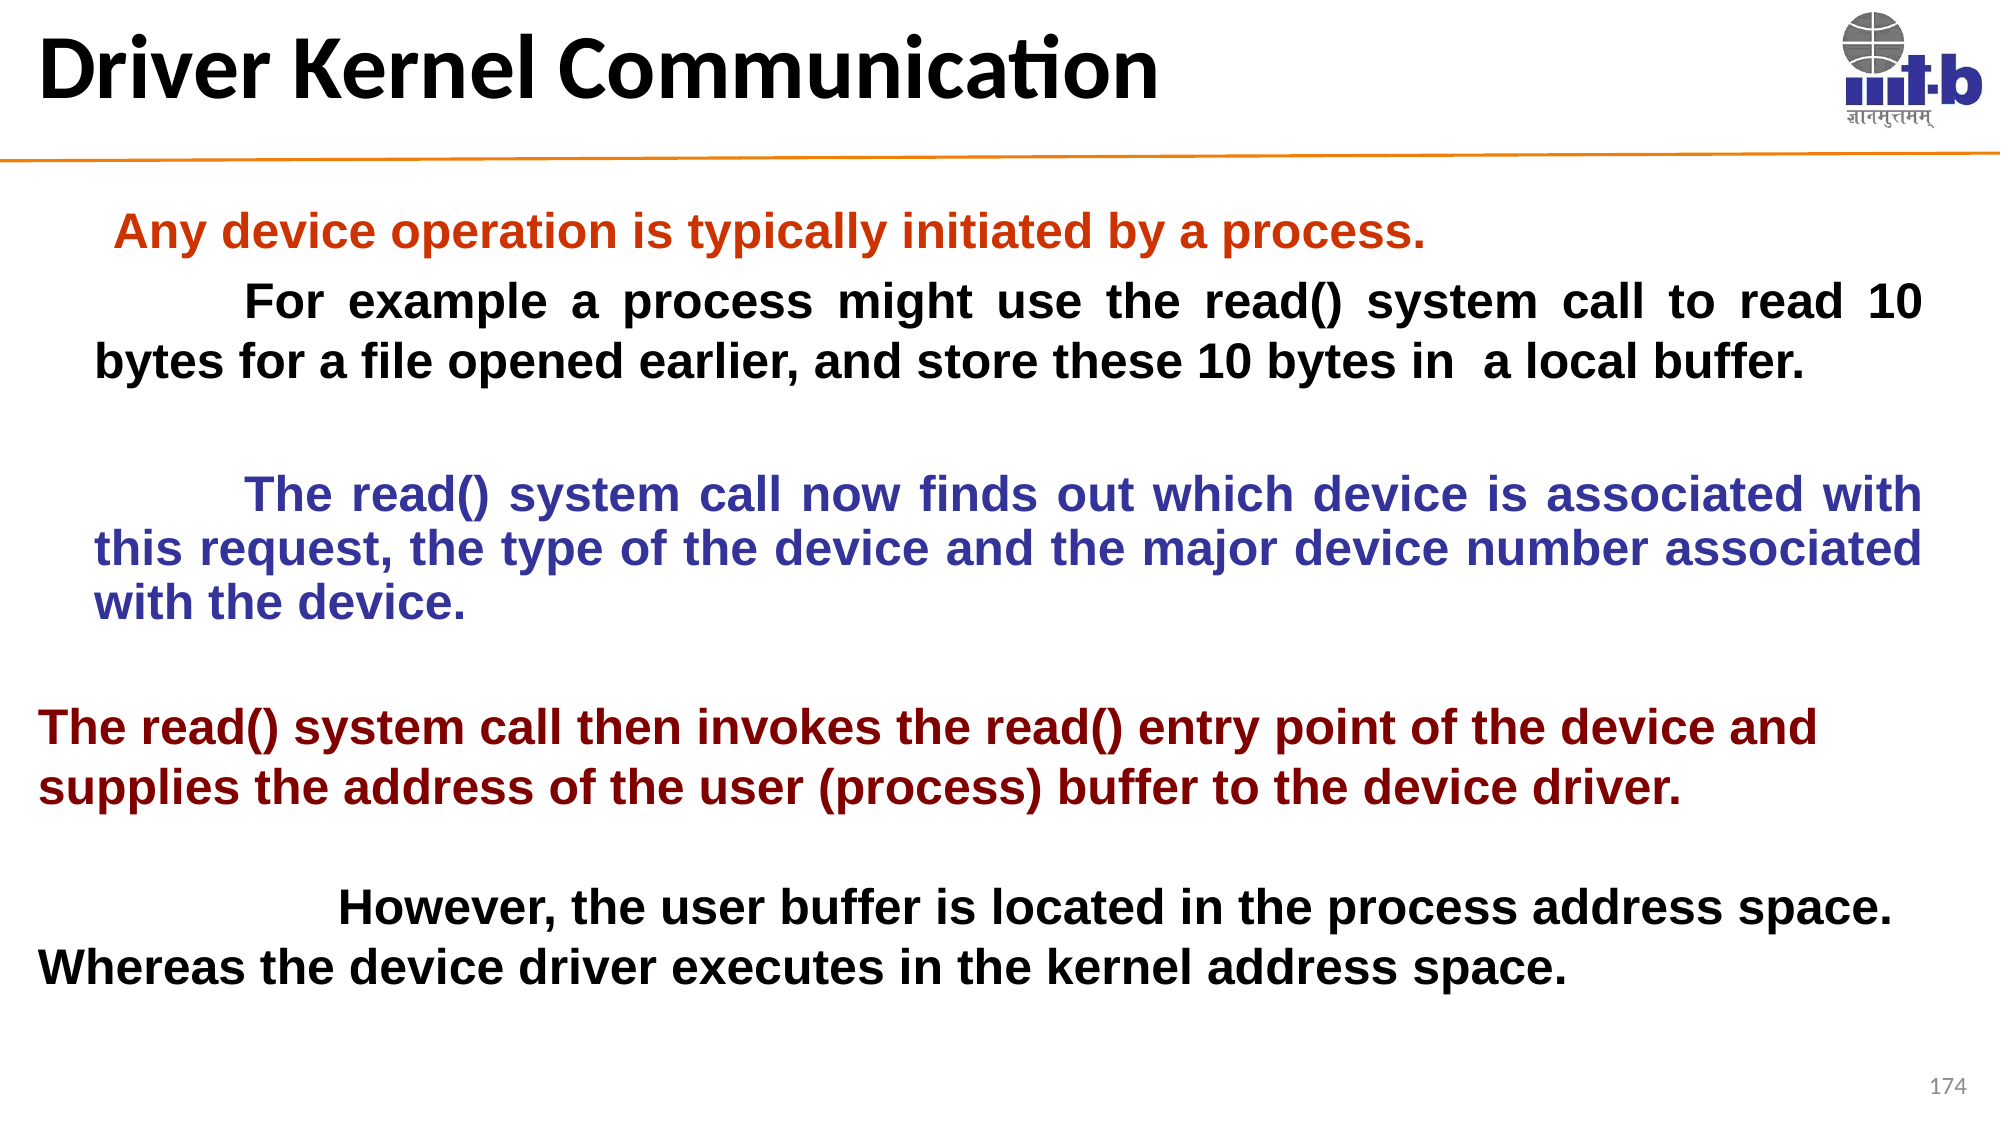

# Driver Kernel Communication
Any device operation is typically initiated by a process.
		For example a process might use the read() system call to read 10 bytes for a file opened earlier, and store these 10 bytes in  a local buffer.

		The read() system call now finds out which device is associated with this request, the type of the device and the major device number associated with the device.

The read() system call then invokes the read() entry point of the device and supplies the address of the user (process) buffer to the device driver.

		However, the user buffer is located in the process address space. Whereas the device driver executes in the kernel address space.

174